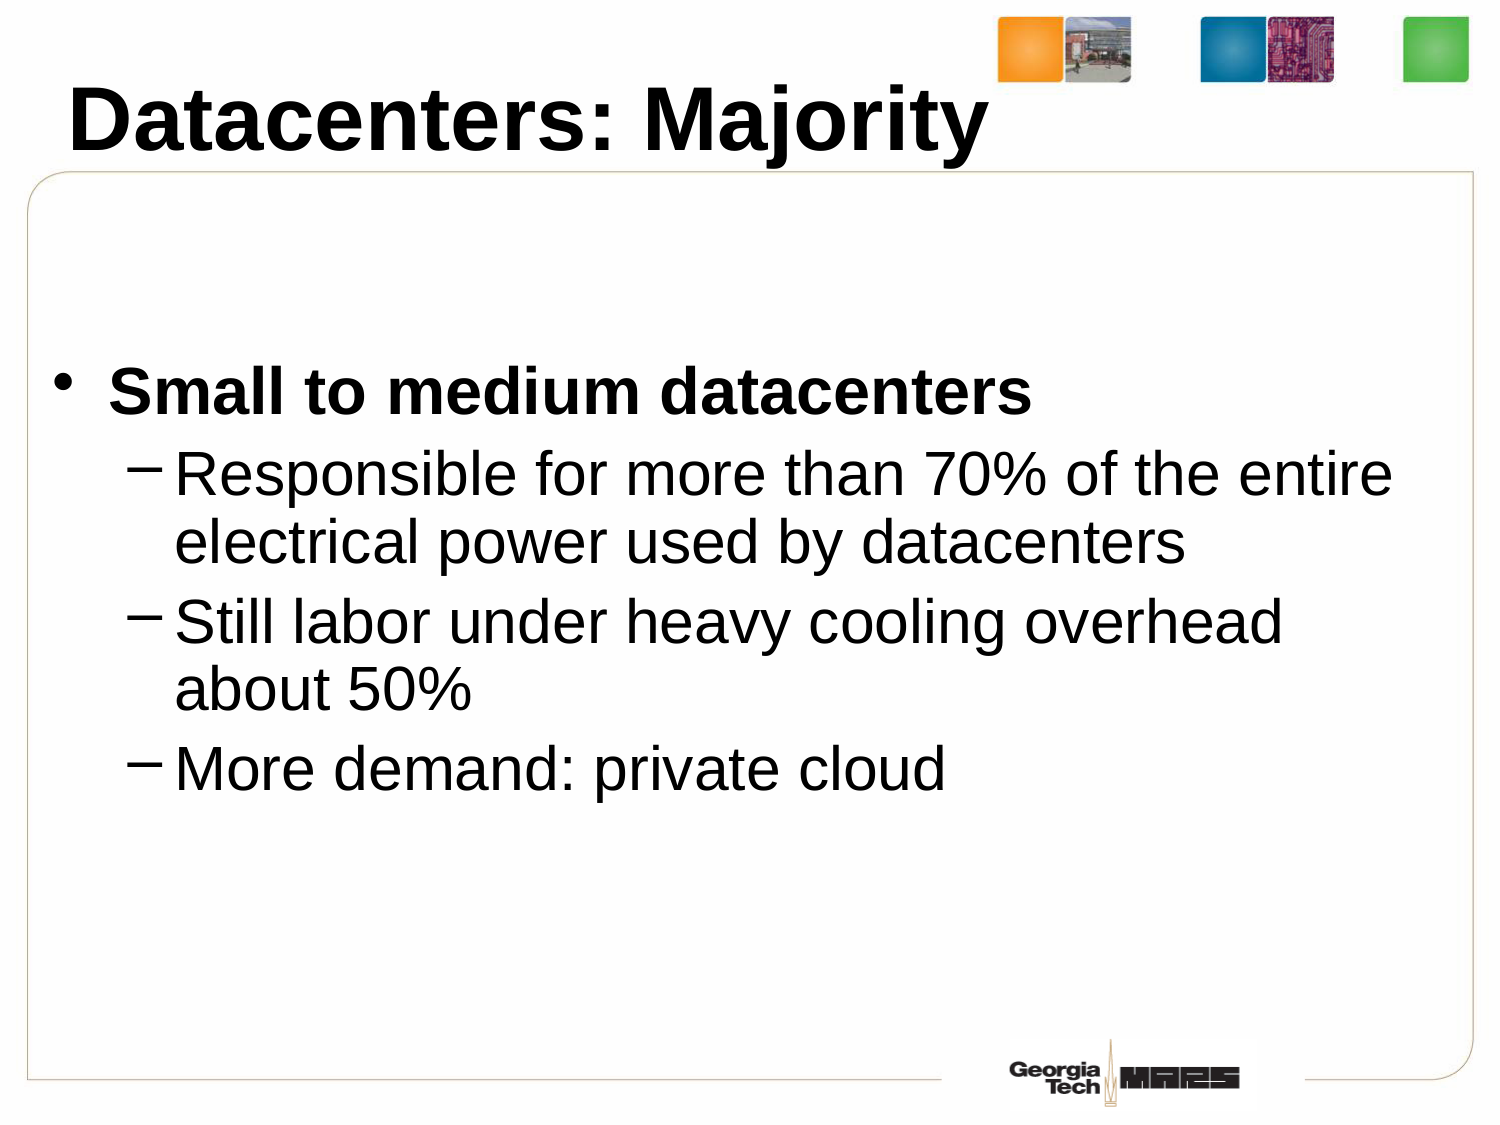

Datacenters: Majority
Small to medium datacenters
Responsible for more than 70% of the entire electrical power used by datacenters
Still labor under heavy cooling overhead about 50%
More demand: private cloud